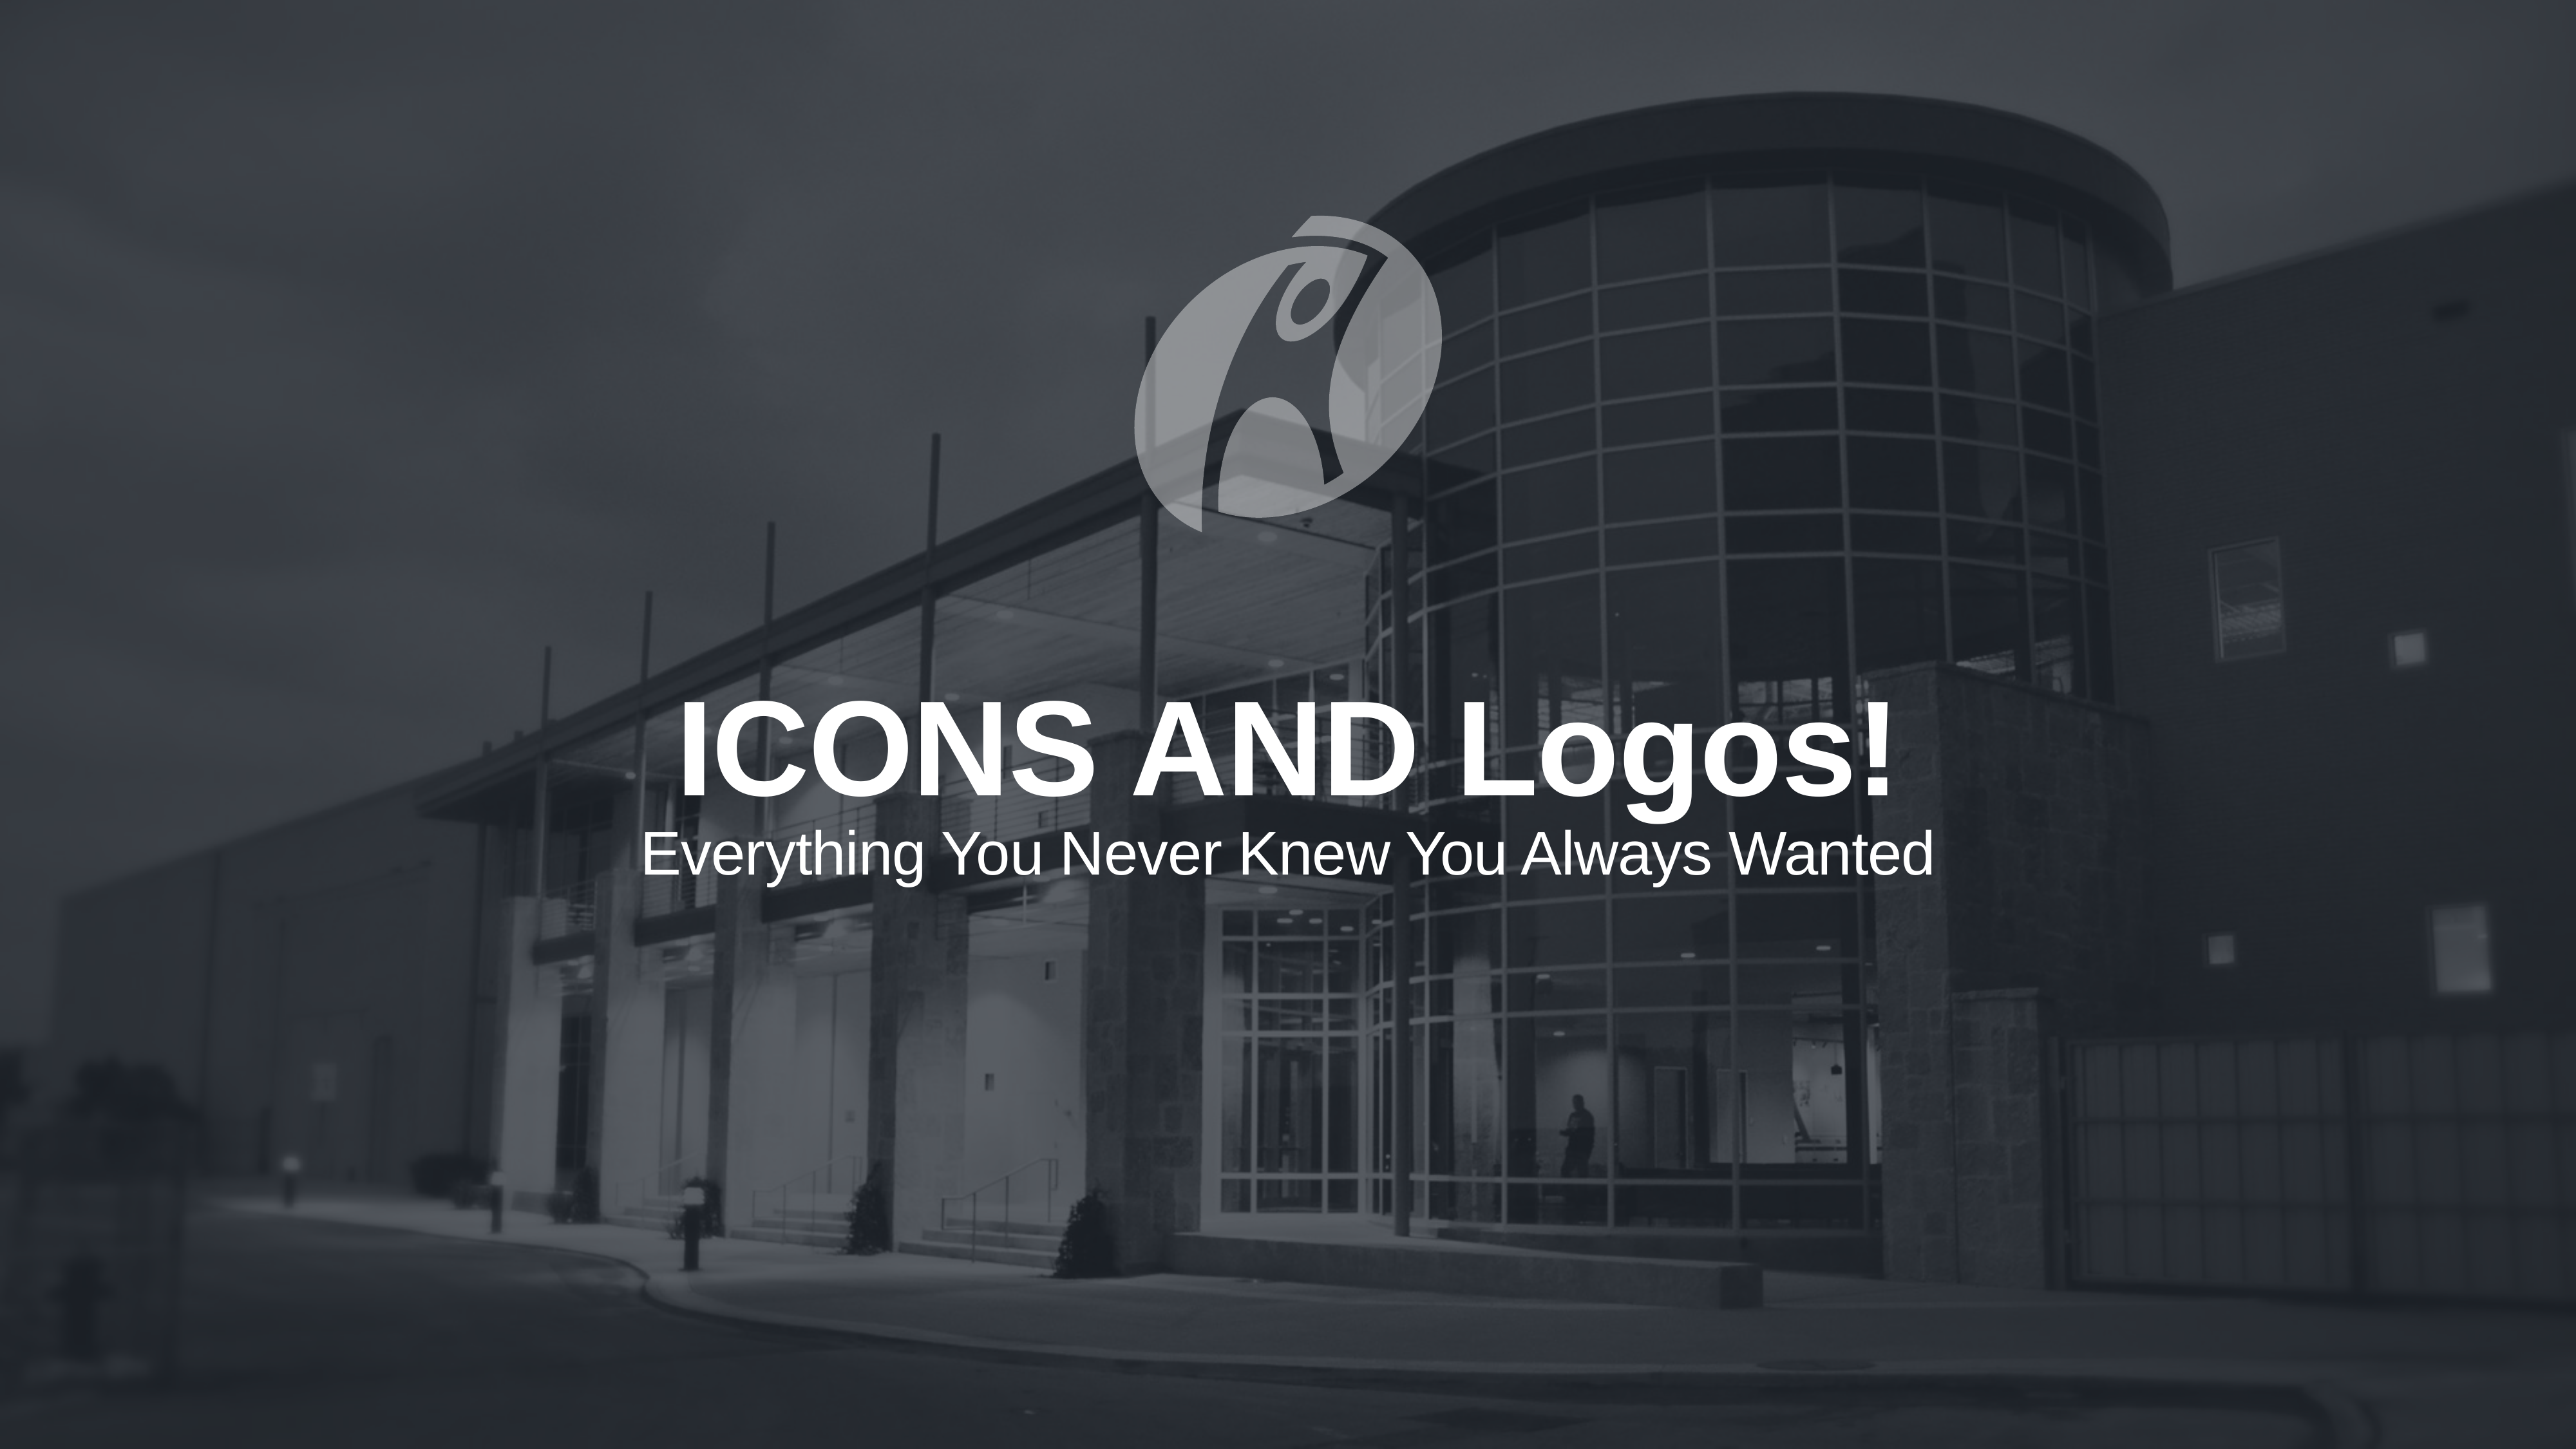

# ICONS AND Logos!
Everything You Never Knew You Always Wanted